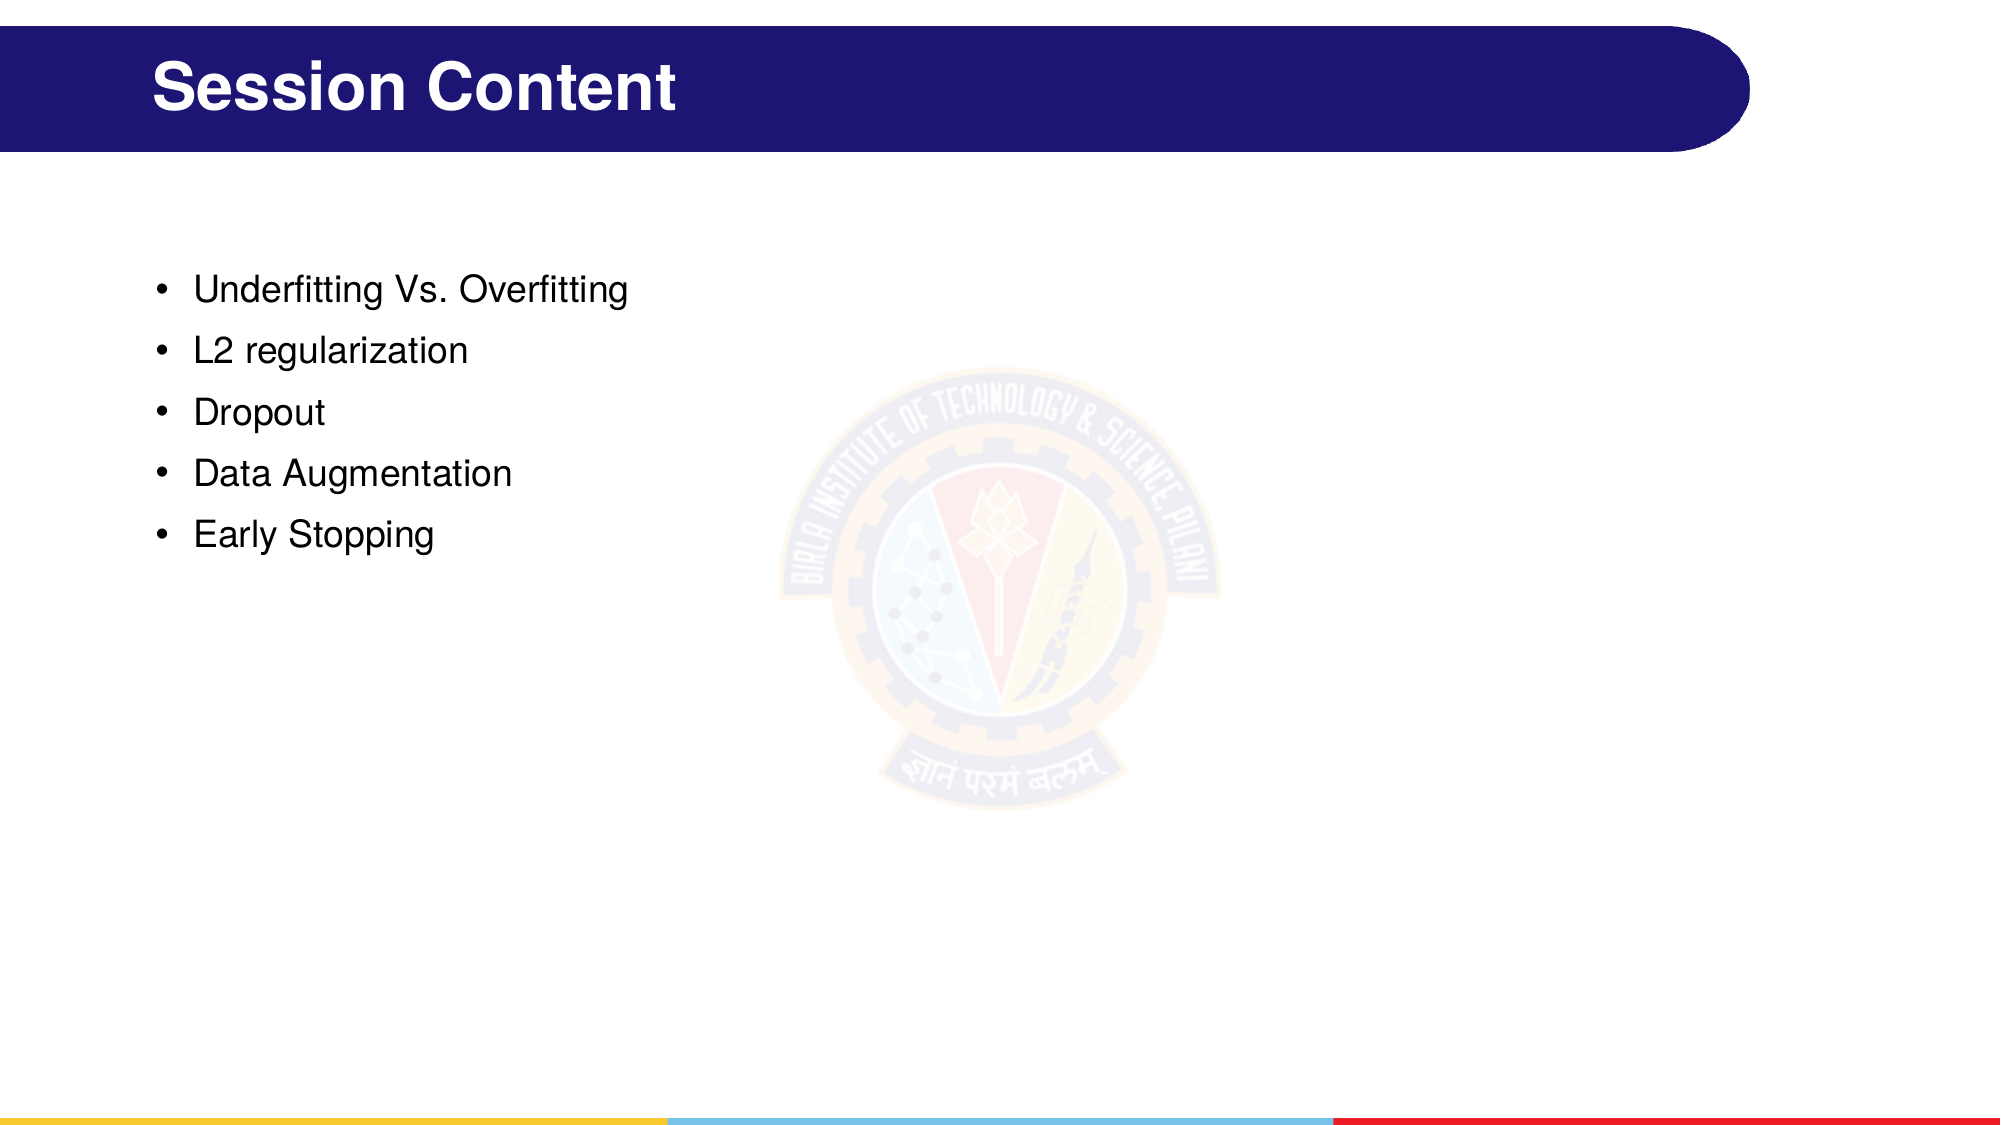

# Session Content

Underfitting Vs. Overfitting
L2 regularization
Dropout
Data Augmentation
Early Stopping